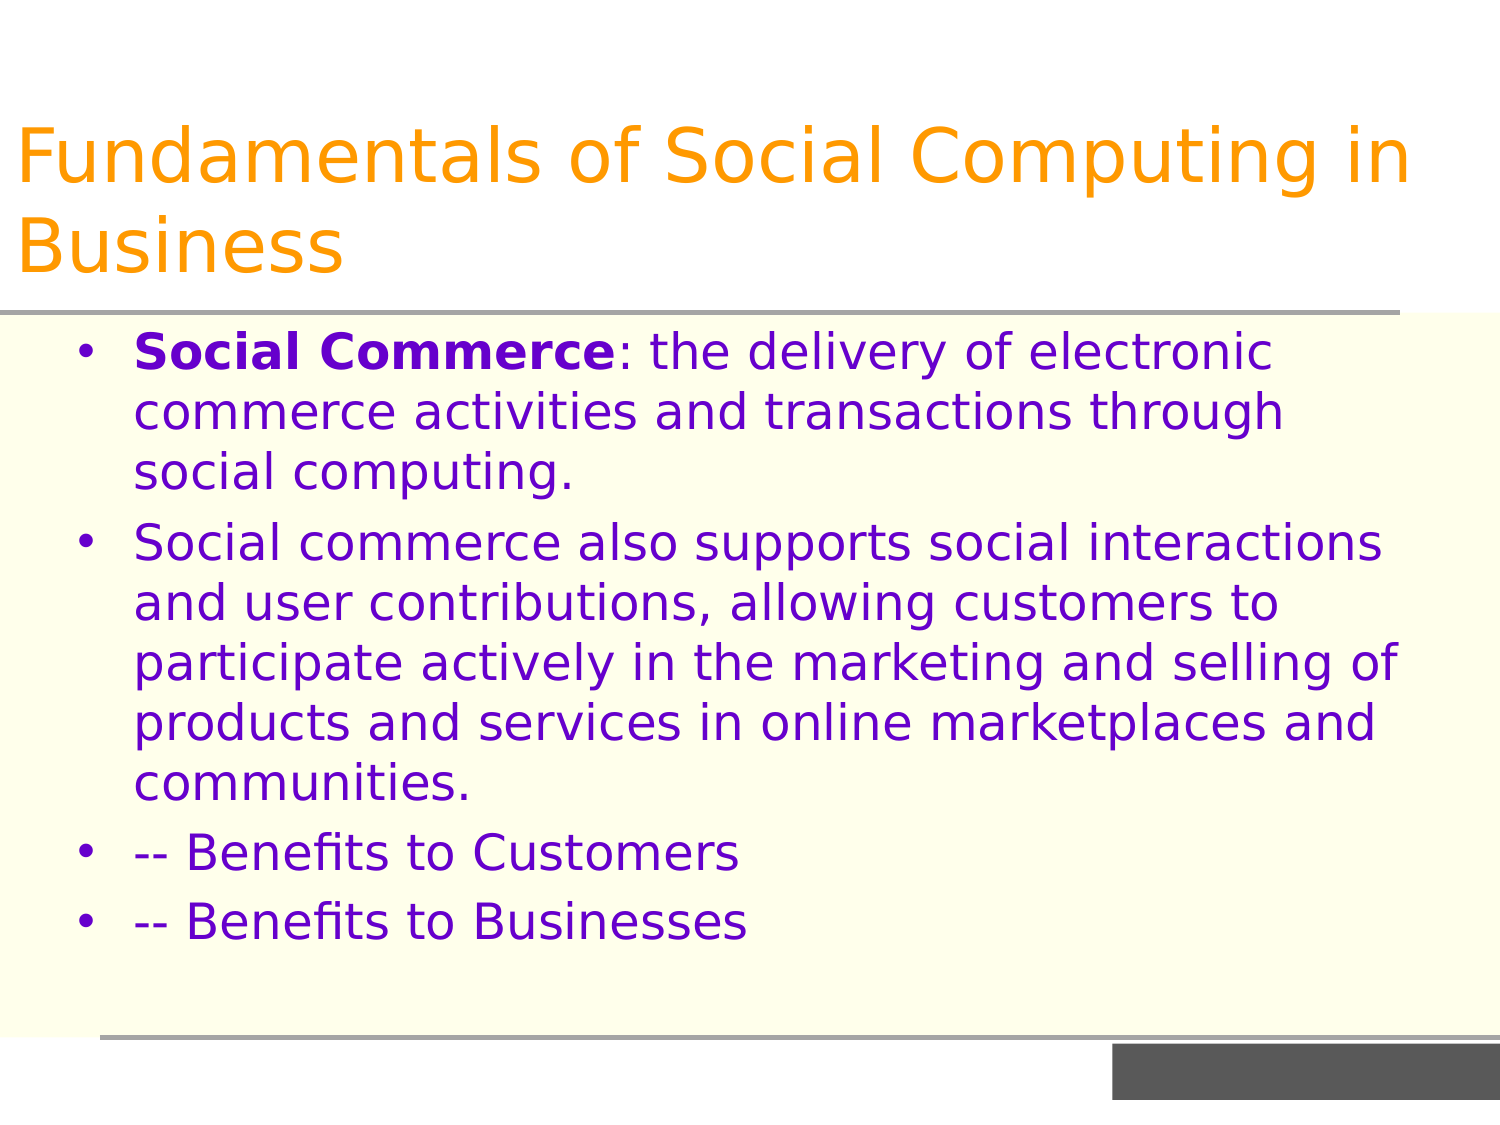

Fundamentals of Social Computing in Business
Social Commerce: the delivery of electronic commerce activities and transactions through social computing.
Social commerce also supports social interactions and user contributions, allowing customers to participate actively in the marketing and selling of products and services in online marketplaces and communities.
-- Benefits to Customers
-- Benefits to Businesses